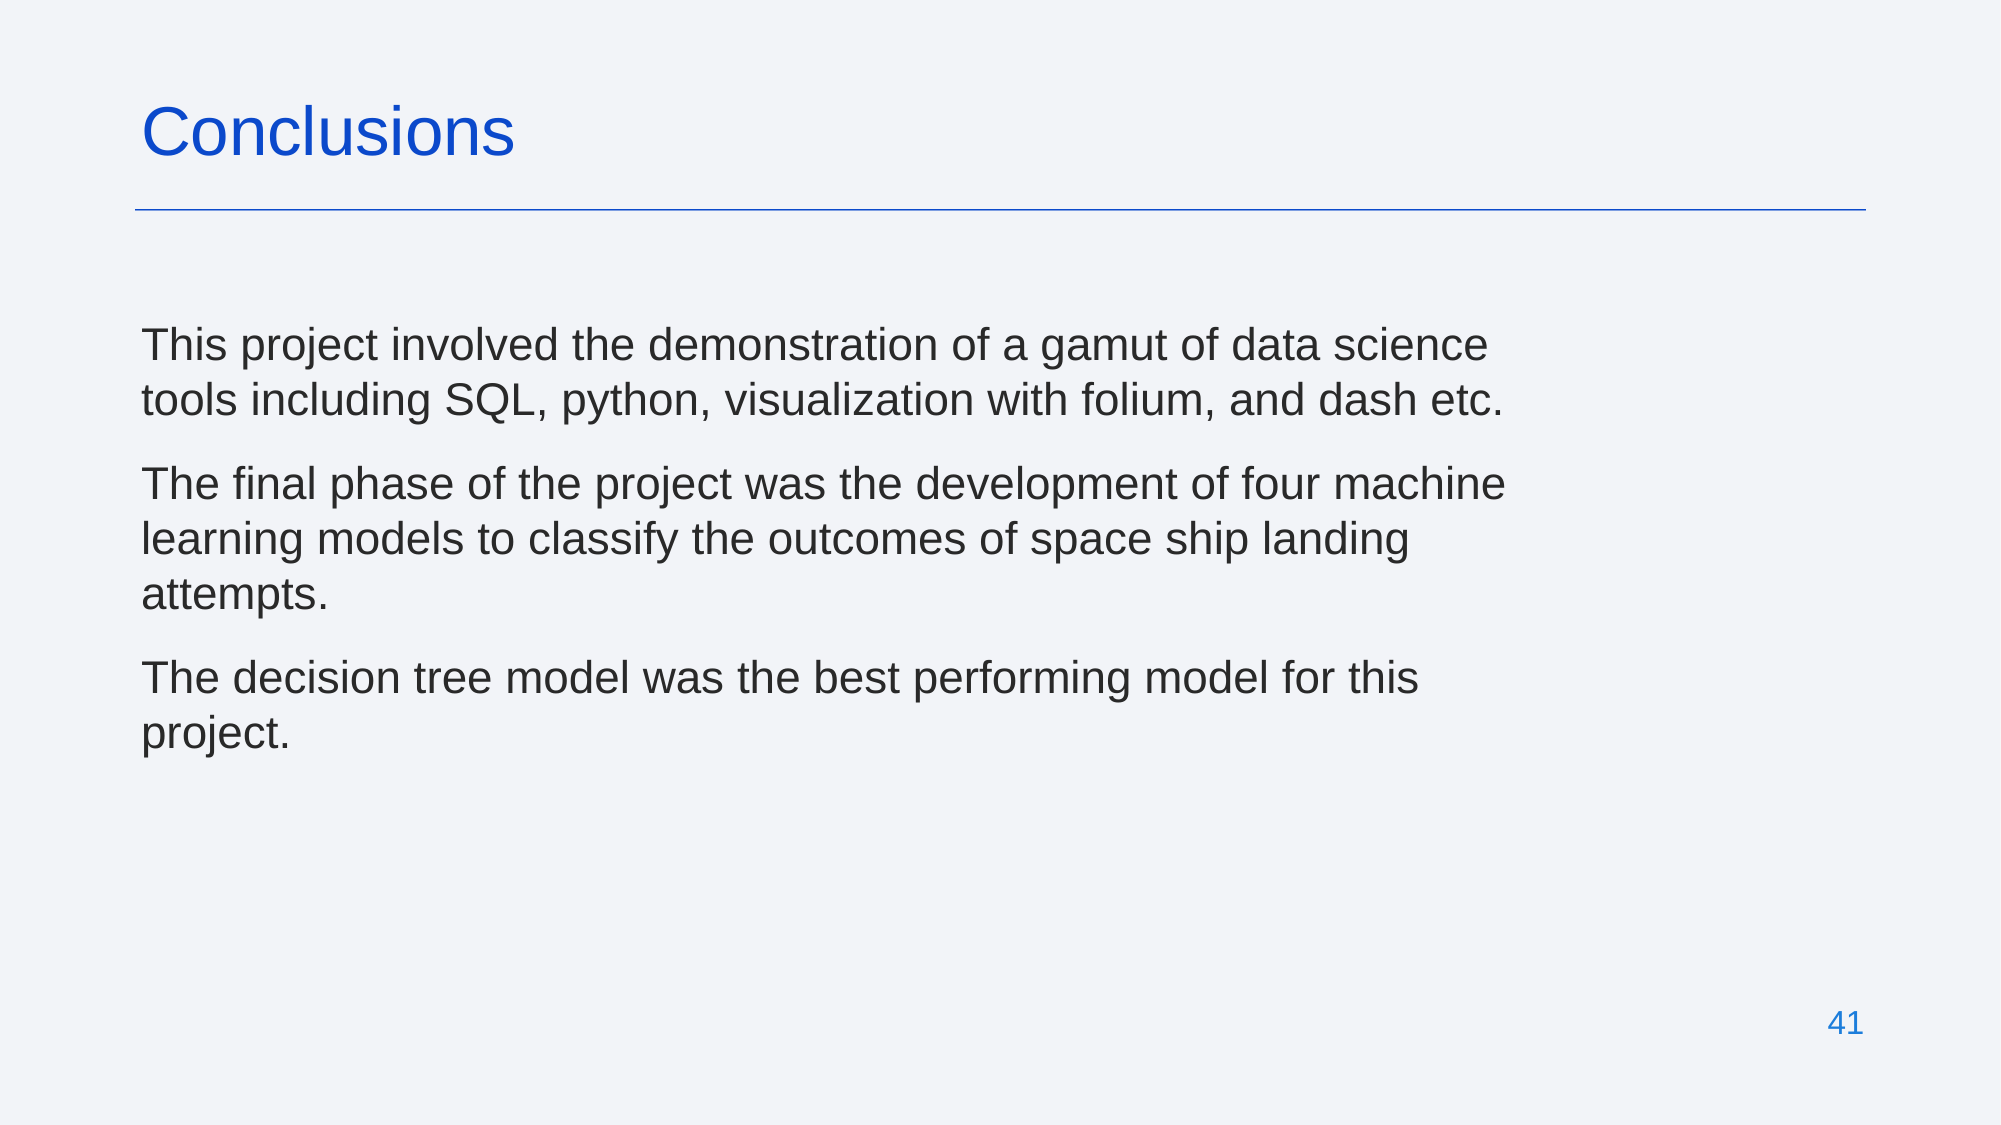

Conclusions
This project involved the demonstration of a gamut of data science tools including SQL, python, visualization with folium, and dash etc.
The final phase of the project was the development of four machine learning models to classify the outcomes of space ship landing attempts.
The decision tree model was the best performing model for this project.
41